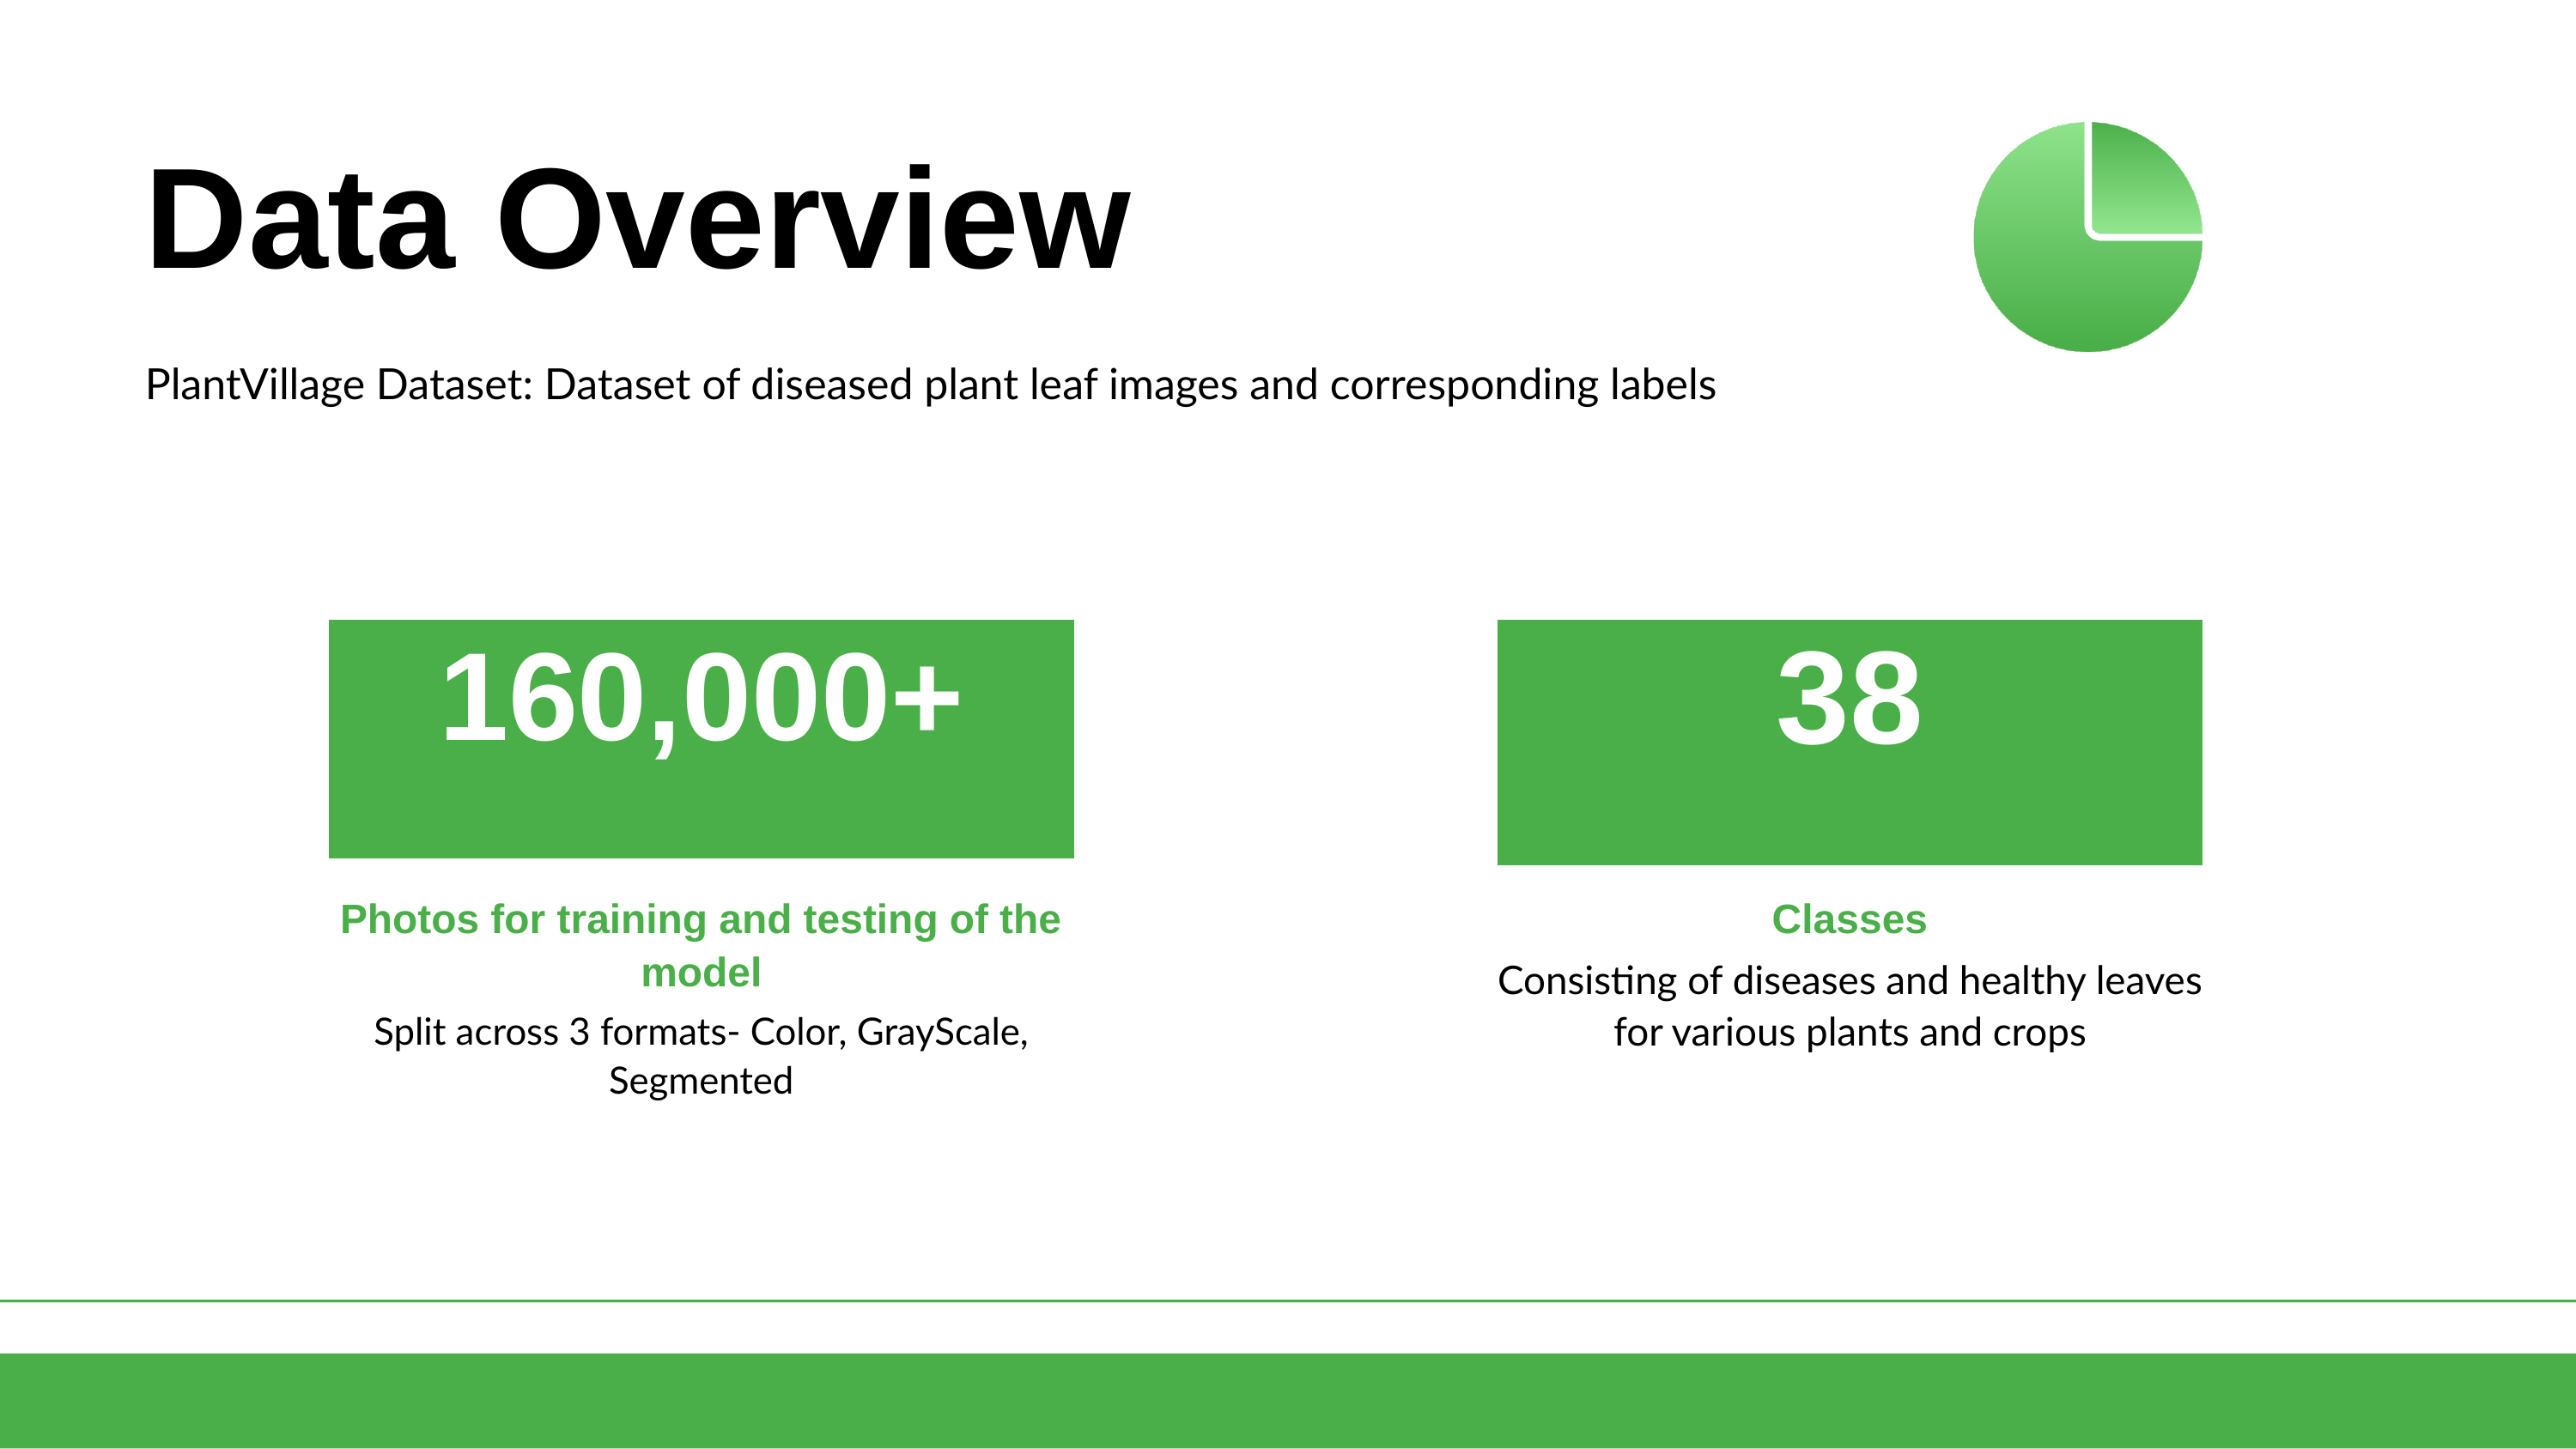

Data Overview
PlantVillage Dataset: Dataset of diseased plant leaf images and corresponding labels

160,000+

38
Photos for training and testing of the model
Split across 3 formats- Color, GrayScale, Segmented
Classes
Consisting of diseases and healthy leaves for various plants and crops